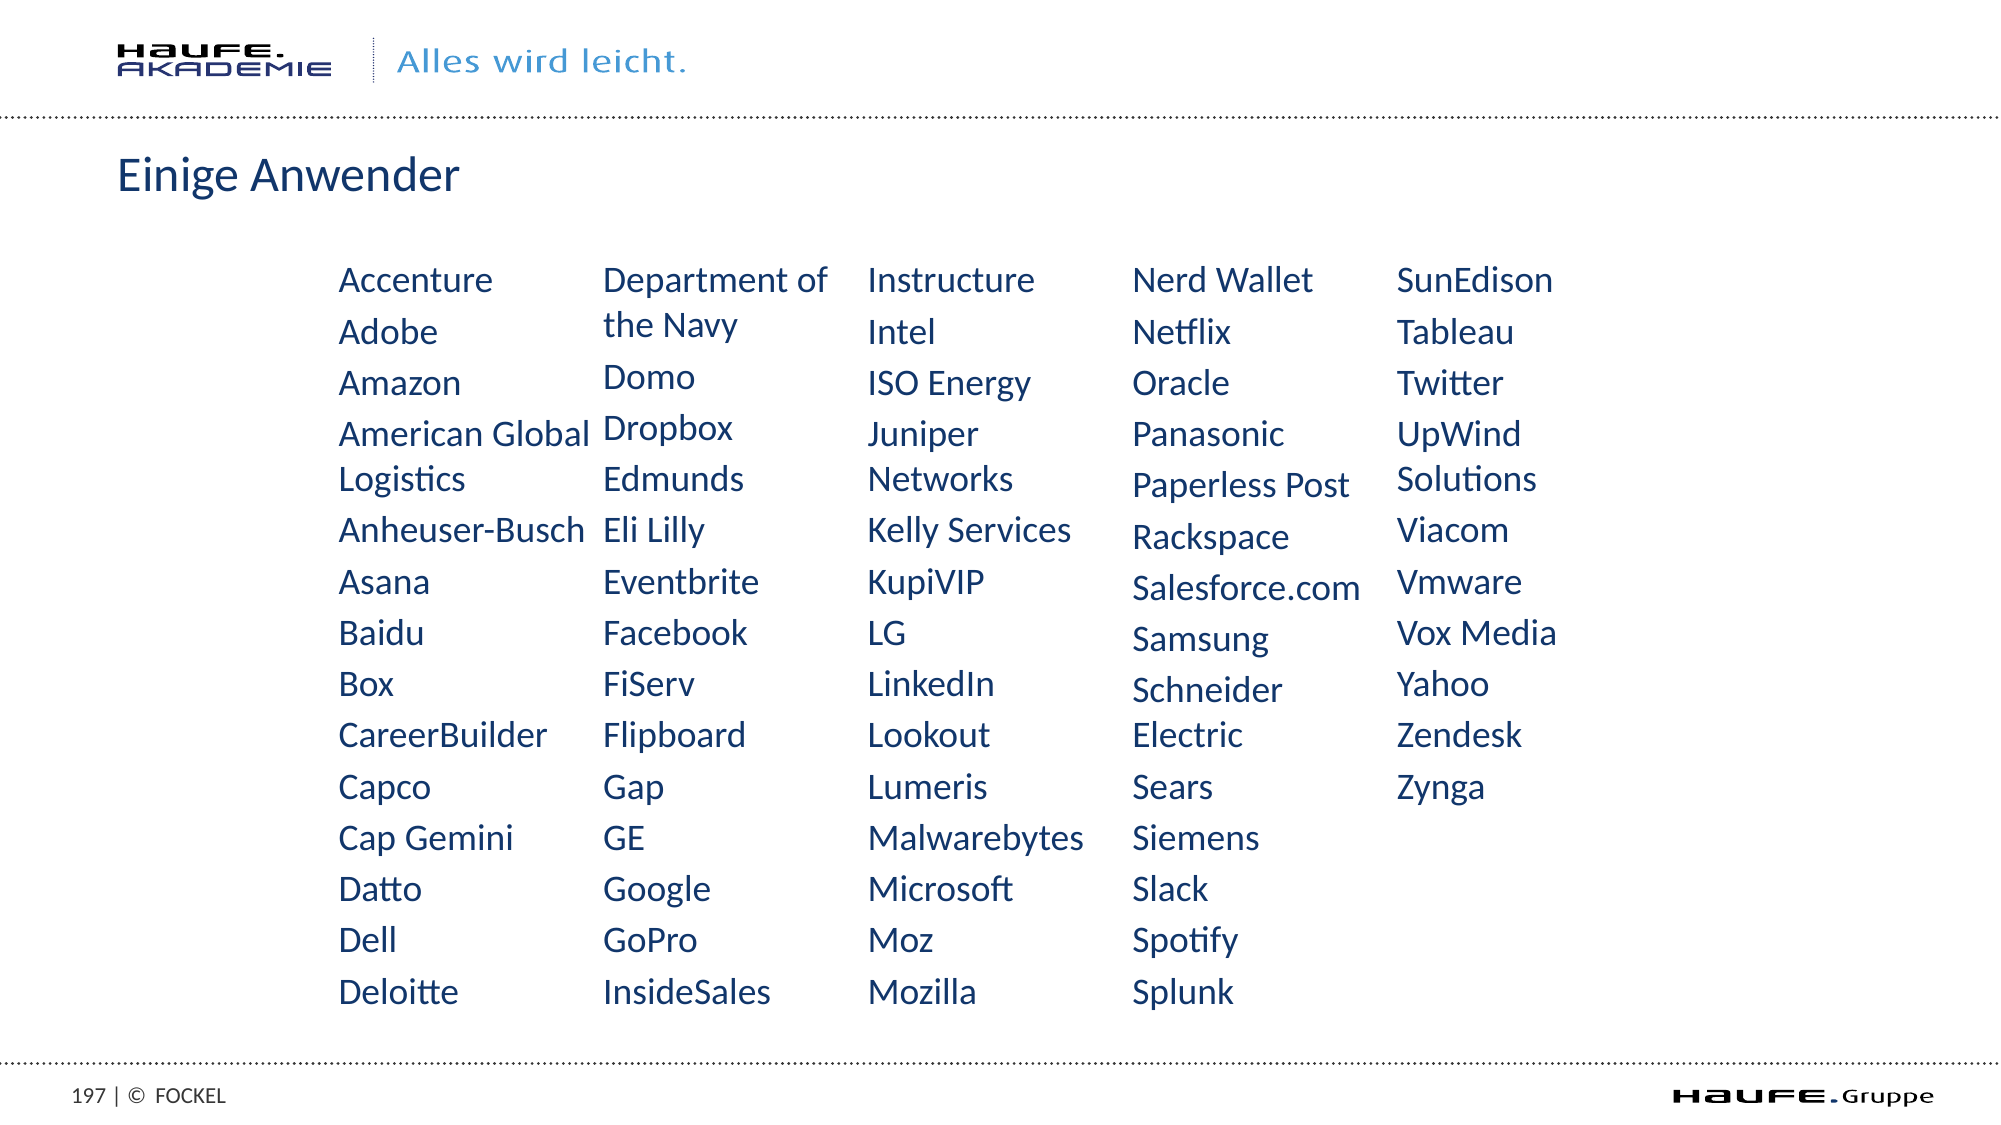

# Einige Anwender
Accenture
Adobe
Amazon
American Global Logistics
Anheuser-Busch
Asana
Baidu
Box
CareerBuilder
Capco
Cap Gemini
Datto
Dell
Deloitte
Department of the Navy
Domo
Dropbox
Edmunds
Eli Lilly
Eventbrite
Facebook
FiServ
Flipboard
Gap
GE
Google
GoPro
InsideSales
Instructure
Intel
ISO Energy
Juniper Networks
Kelly Services
KupiVIP
LG
LinkedIn
Lookout
Lumeris
Malwarebytes
Microsoft
Moz
Mozilla
Nerd Wallet
Netflix
Oracle
Panasonic
Paperless Post
Rackspace
Salesforce.com
Samsung
Schneider Electric
Sears
Siemens
Slack
Spotify
Splunk
SunEdison
Tableau
Twitter
UpWind Solutions
Viacom
Vmware
Vox Media
Yahoo
Zendesk
Zynga

197 | ©
Fockel